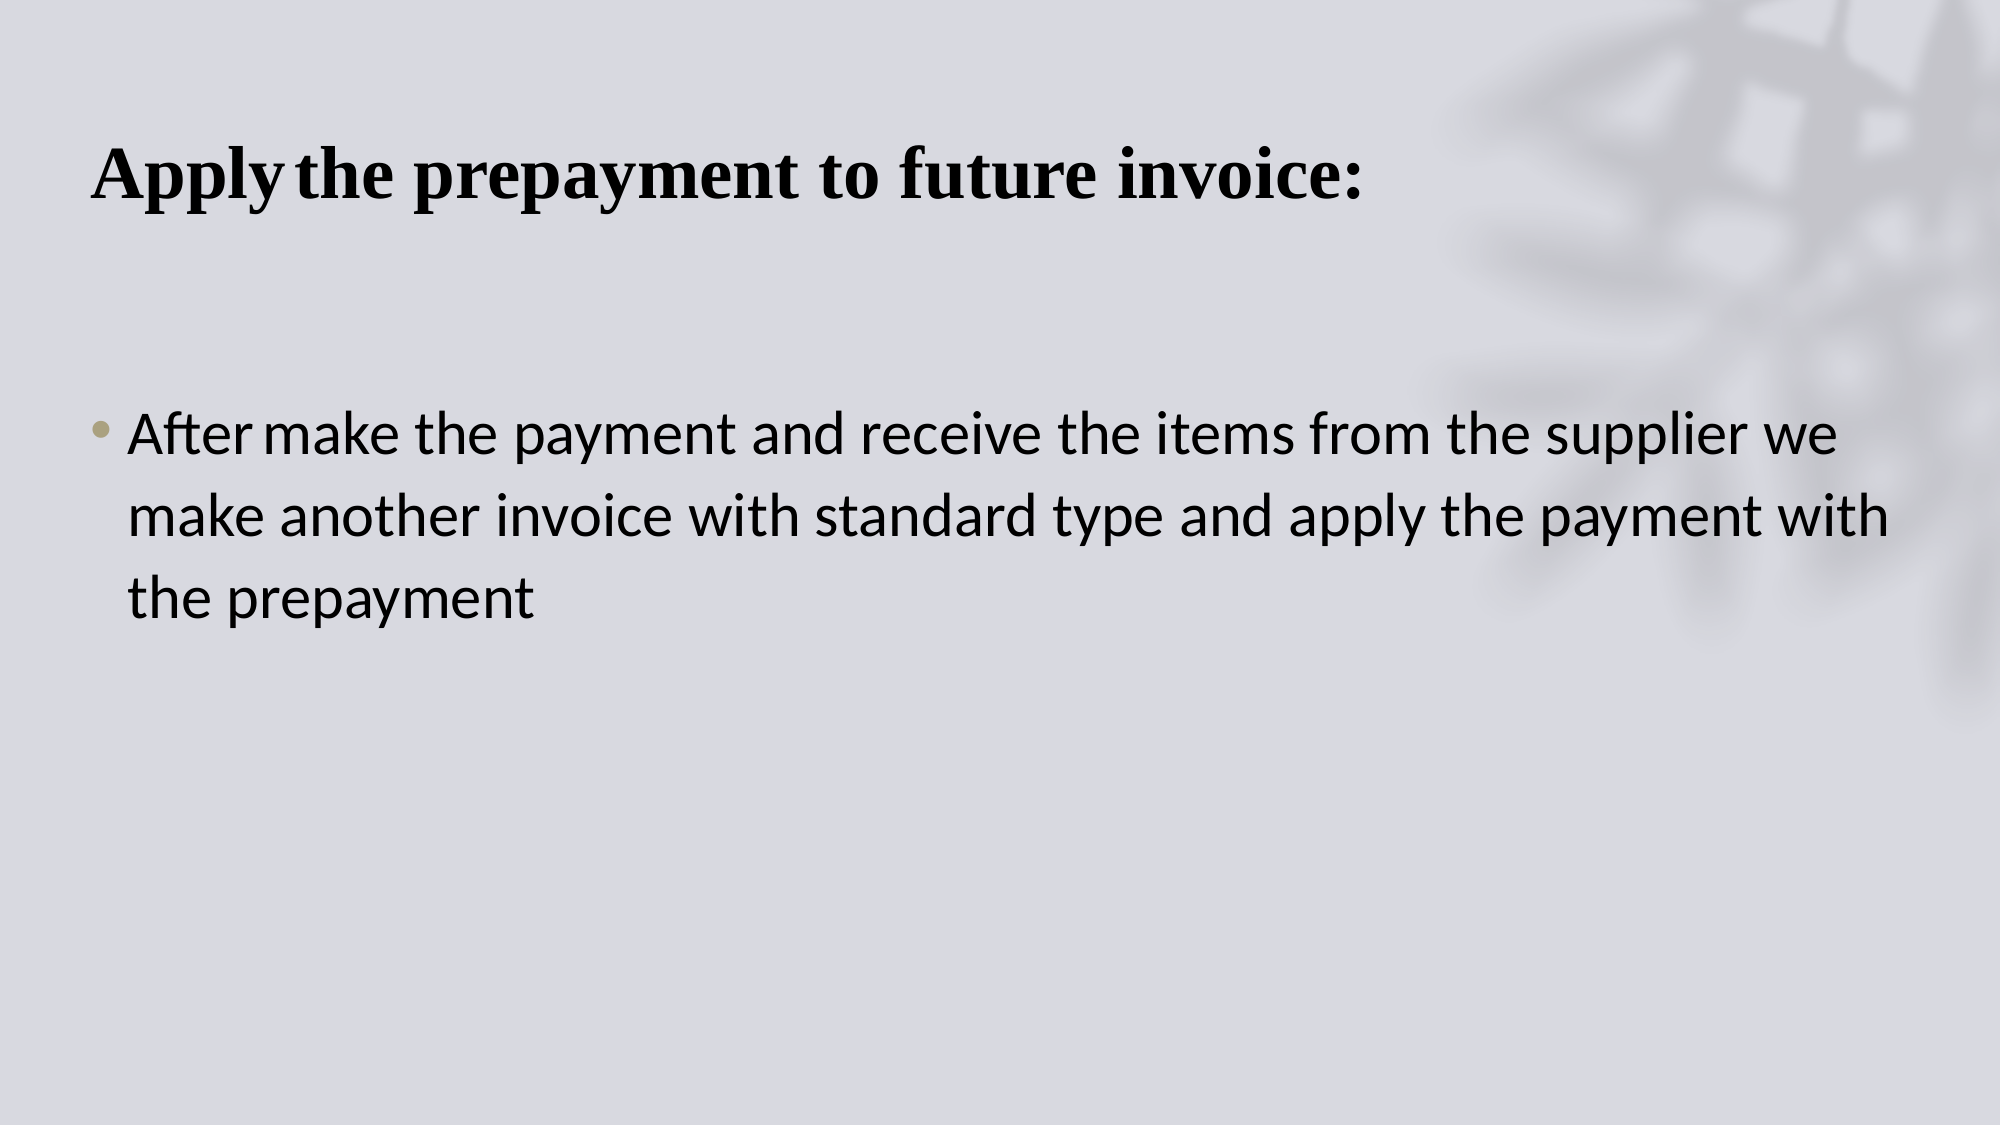

# Apply the prepayment to future invoice:
After make the payment and receive the items from the supplier we make another invoice with standard type and apply the payment with the prepayment